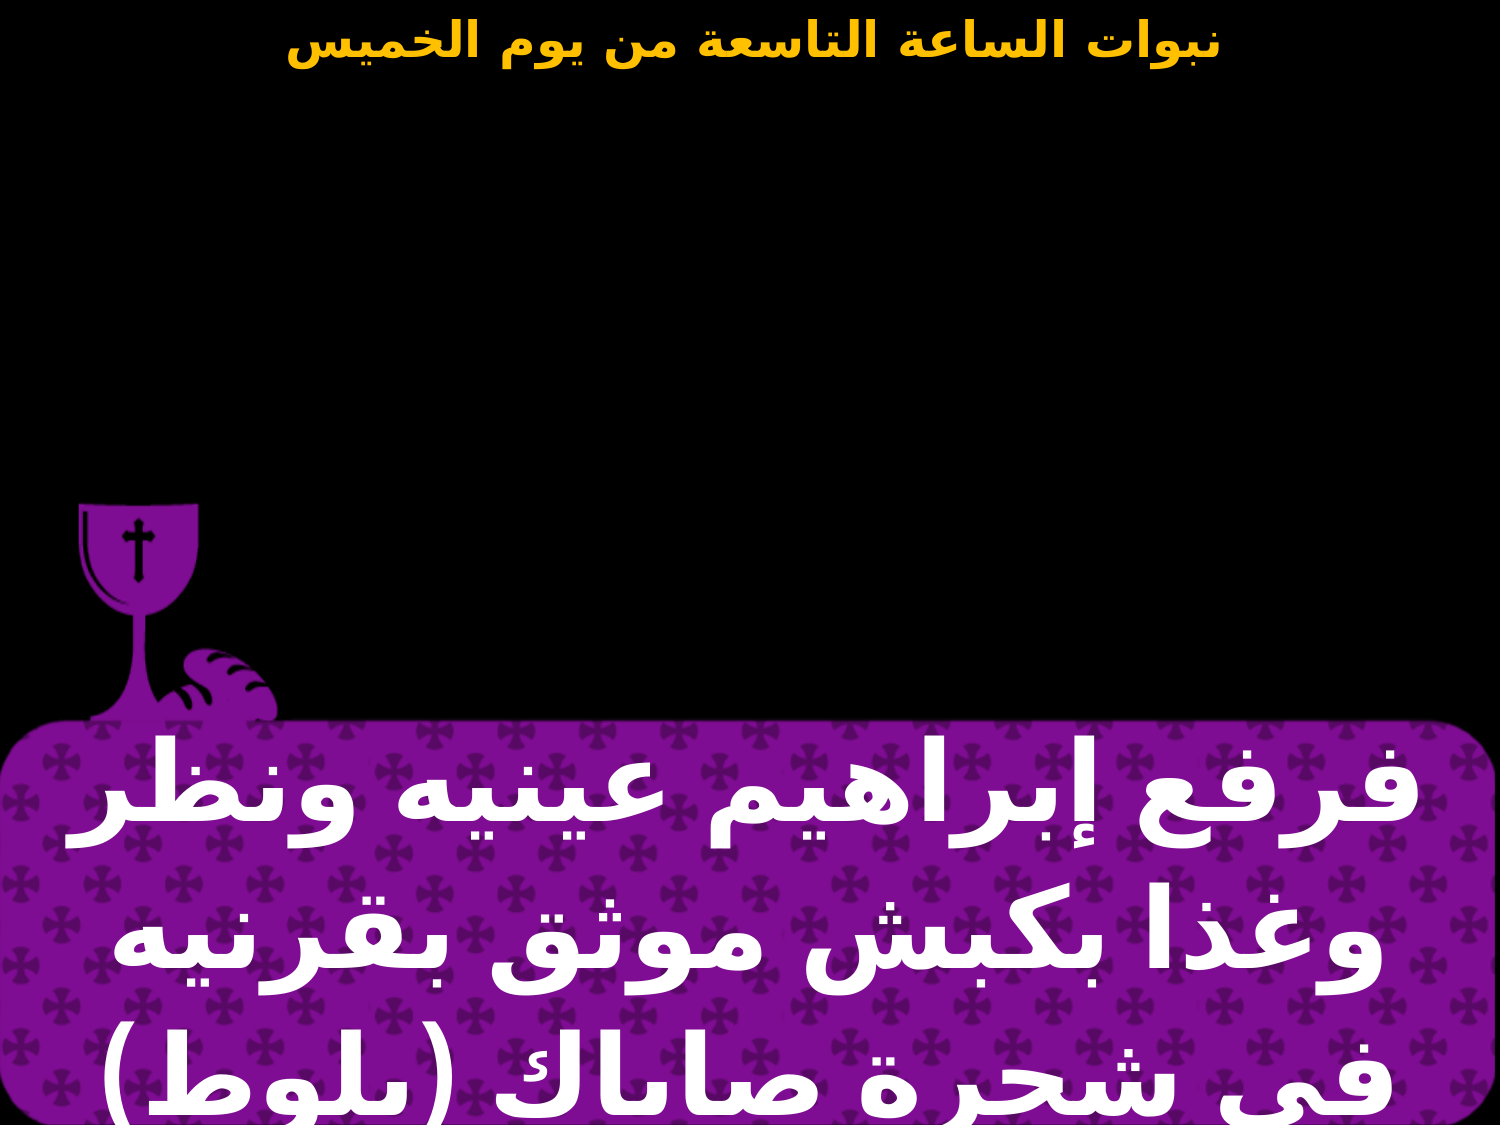

| فرفع إبراهيم عينيه ونظر وغذا بكبش موثق بقرنيه فى شجرة صاباك (بلوط) |
| --- |